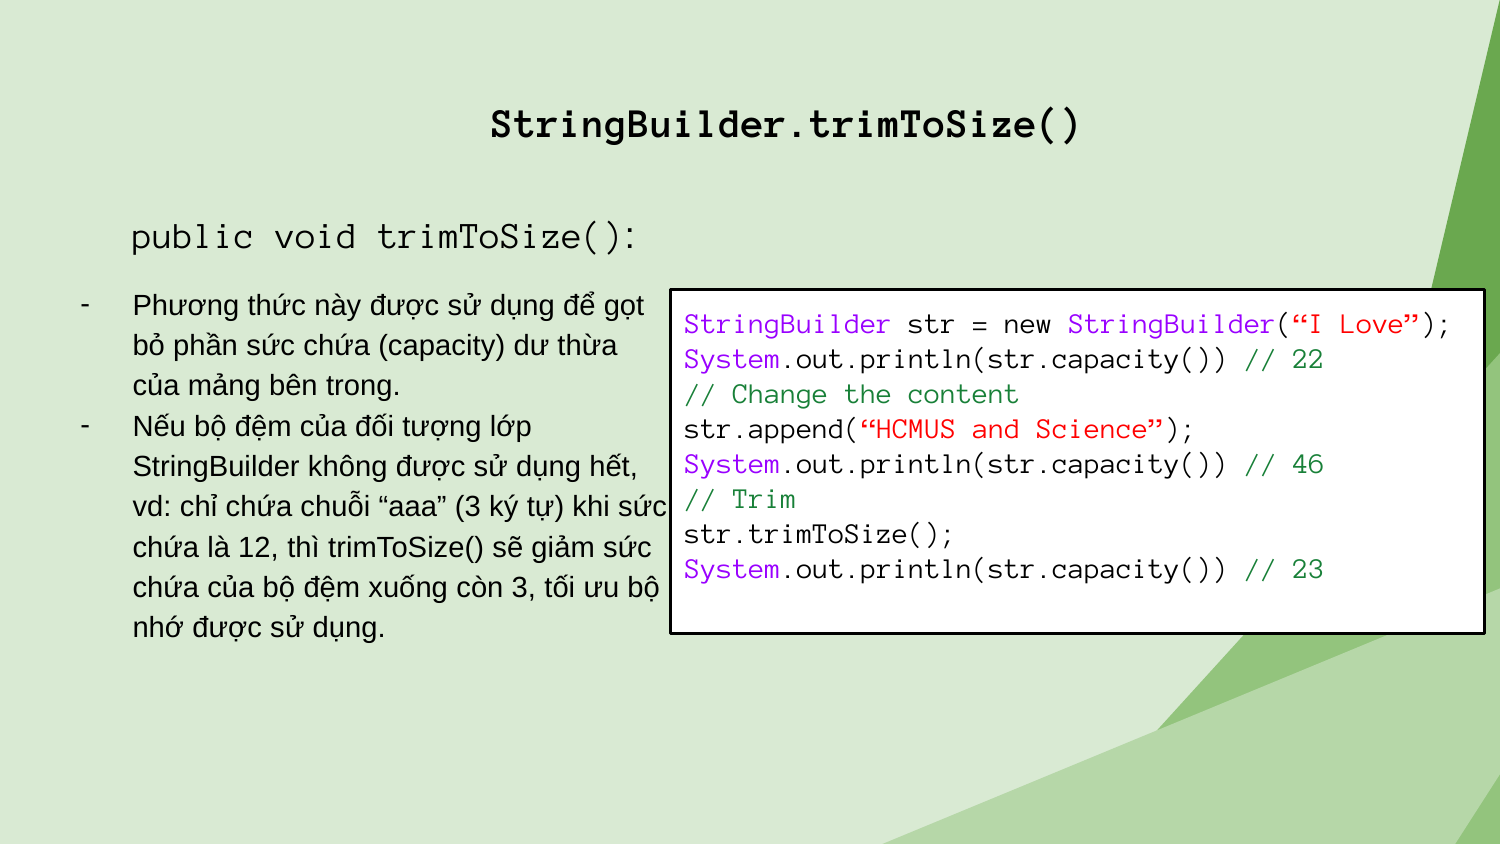

# StringBuilder.trimToSize()
public void trimToSize():
Phương thức này được sử dụng để gọt bỏ phần sức chứa (capacity) dư thừa của mảng bên trong.
Nếu bộ đệm của đối tượng lớp StringBuilder không được sử dụng hết, vd: chỉ chứa chuỗi “aaa” (3 ký tự) khi sức chứa là 12, thì trimToSize() sẽ giảm sức chứa của bộ đệm xuống còn 3, tối ưu bộ nhớ được sử dụng.
StringBuilder str = new StringBuilder(“I Love”);
System.out.println(str.capacity()) // 22
// Change the content
str.append(“HCMUS and Science”);
System.out.println(str.capacity()) // 46
// Trim
str.trimToSize();
System.out.println(str.capacity()) // 23

Code Sample from: GeeksForGeeks